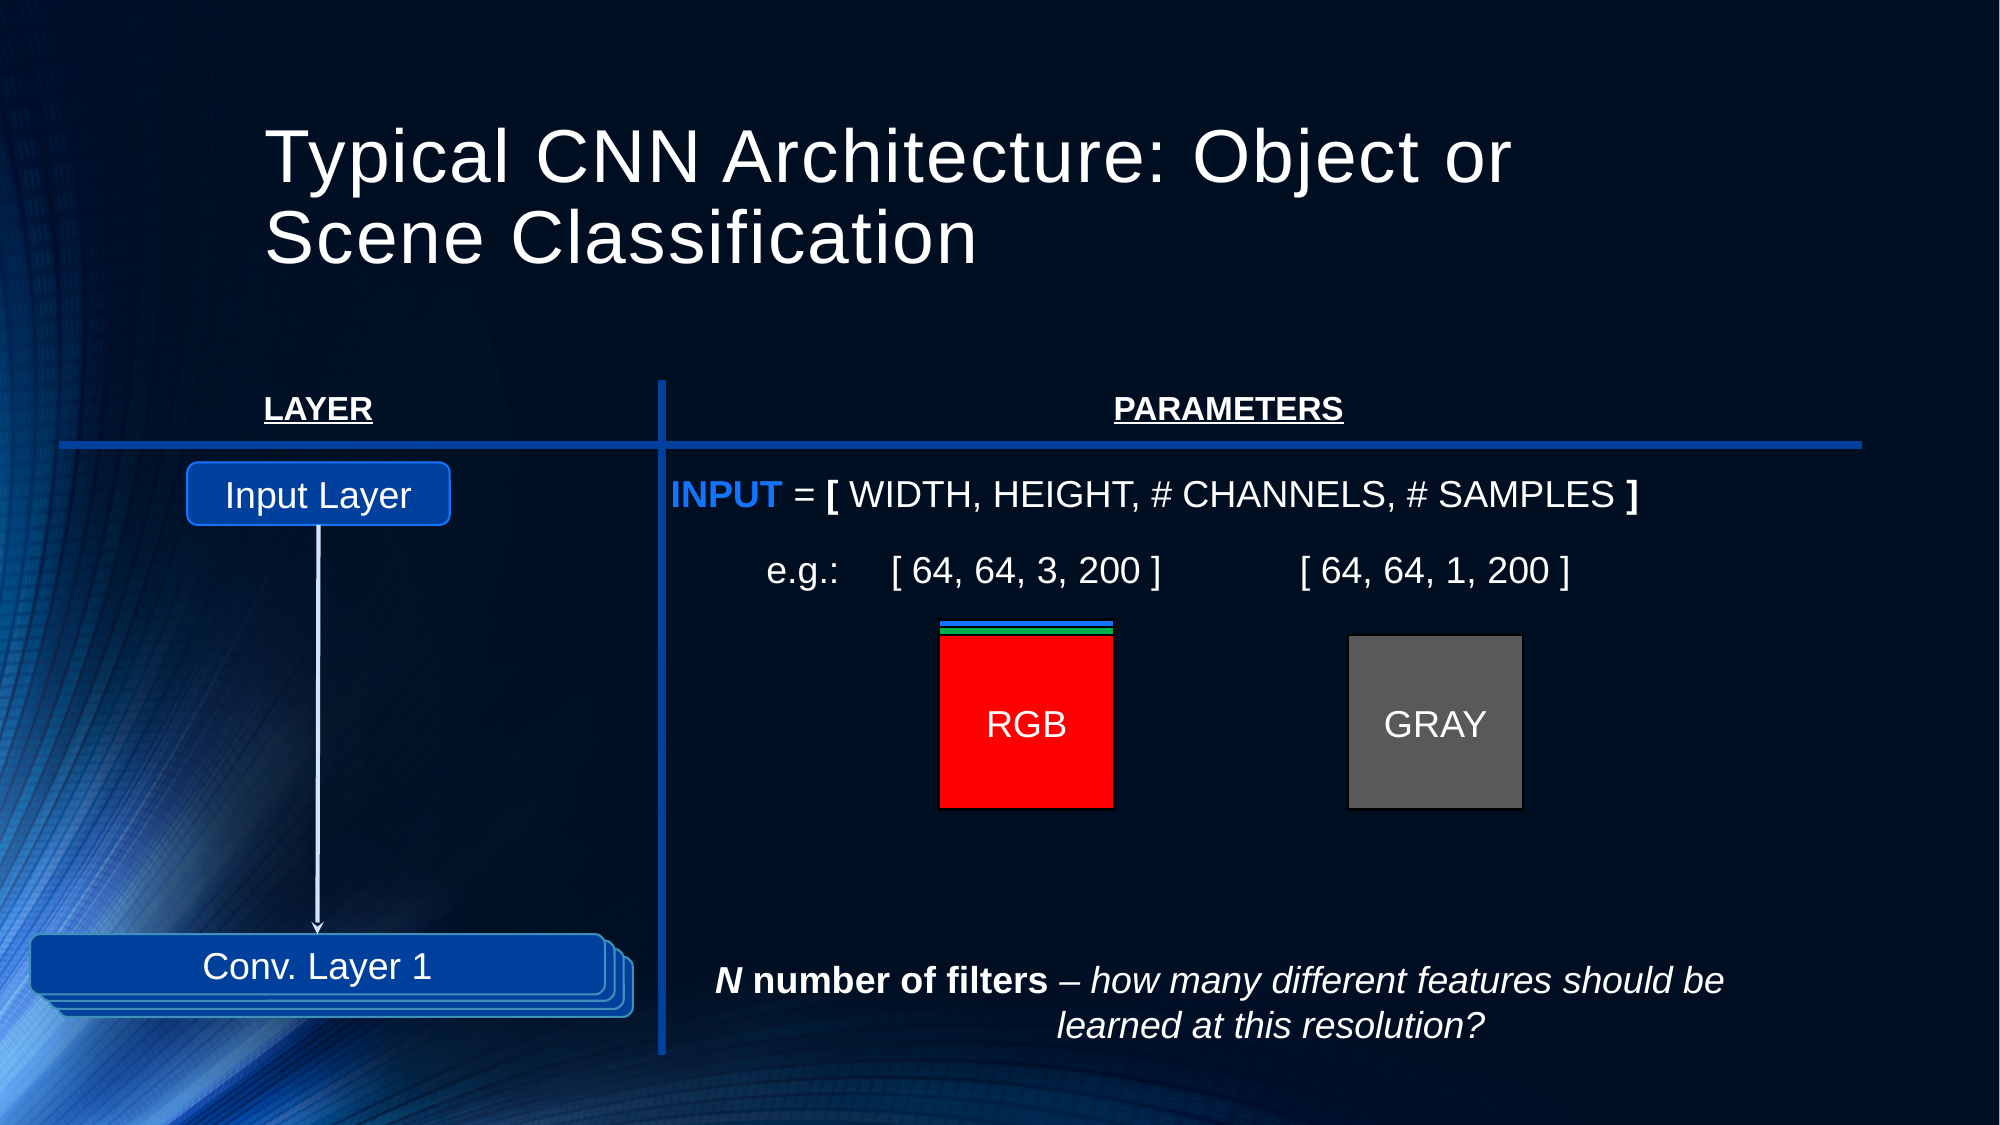

# Typical CNN Architecture: Object or Scene Classification
LAYER
PARAMETERS
Input Layer
INPUT = [ WIDTH, HEIGHT, # CHANNELS, # SAMPLES ]

e.g.:
[ 64, 64, 3, 200 ]
[ 64, 64, 1, 200 ]

RGB
GRAY
Conv. Layer 1

N number of filters – how many different features should be 		    learned at this resolution?